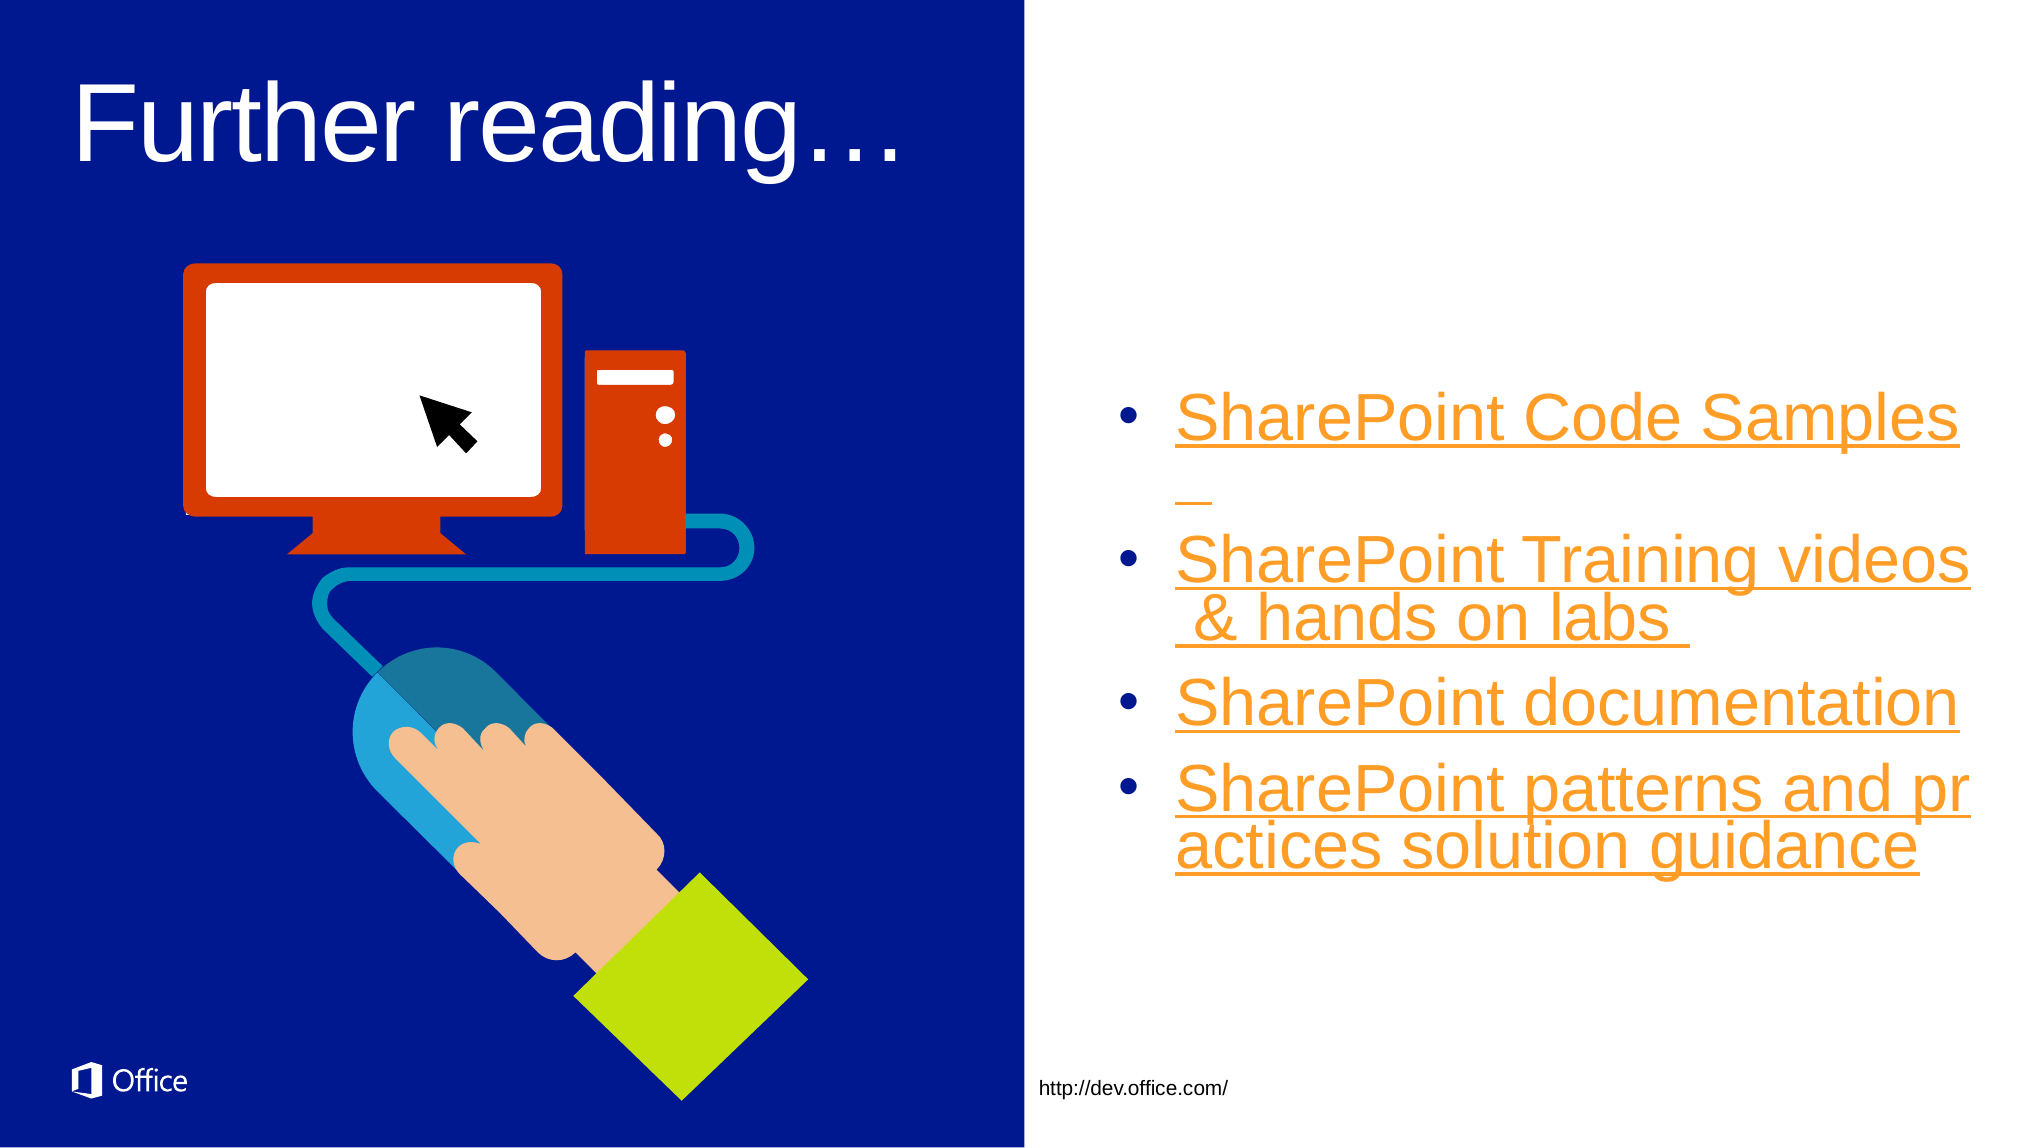

Further reading…

SharePoint Code Samples
SharePoint Training videos & hands on labs
SharePoint documentation
SharePoint patterns and practices solution guidance